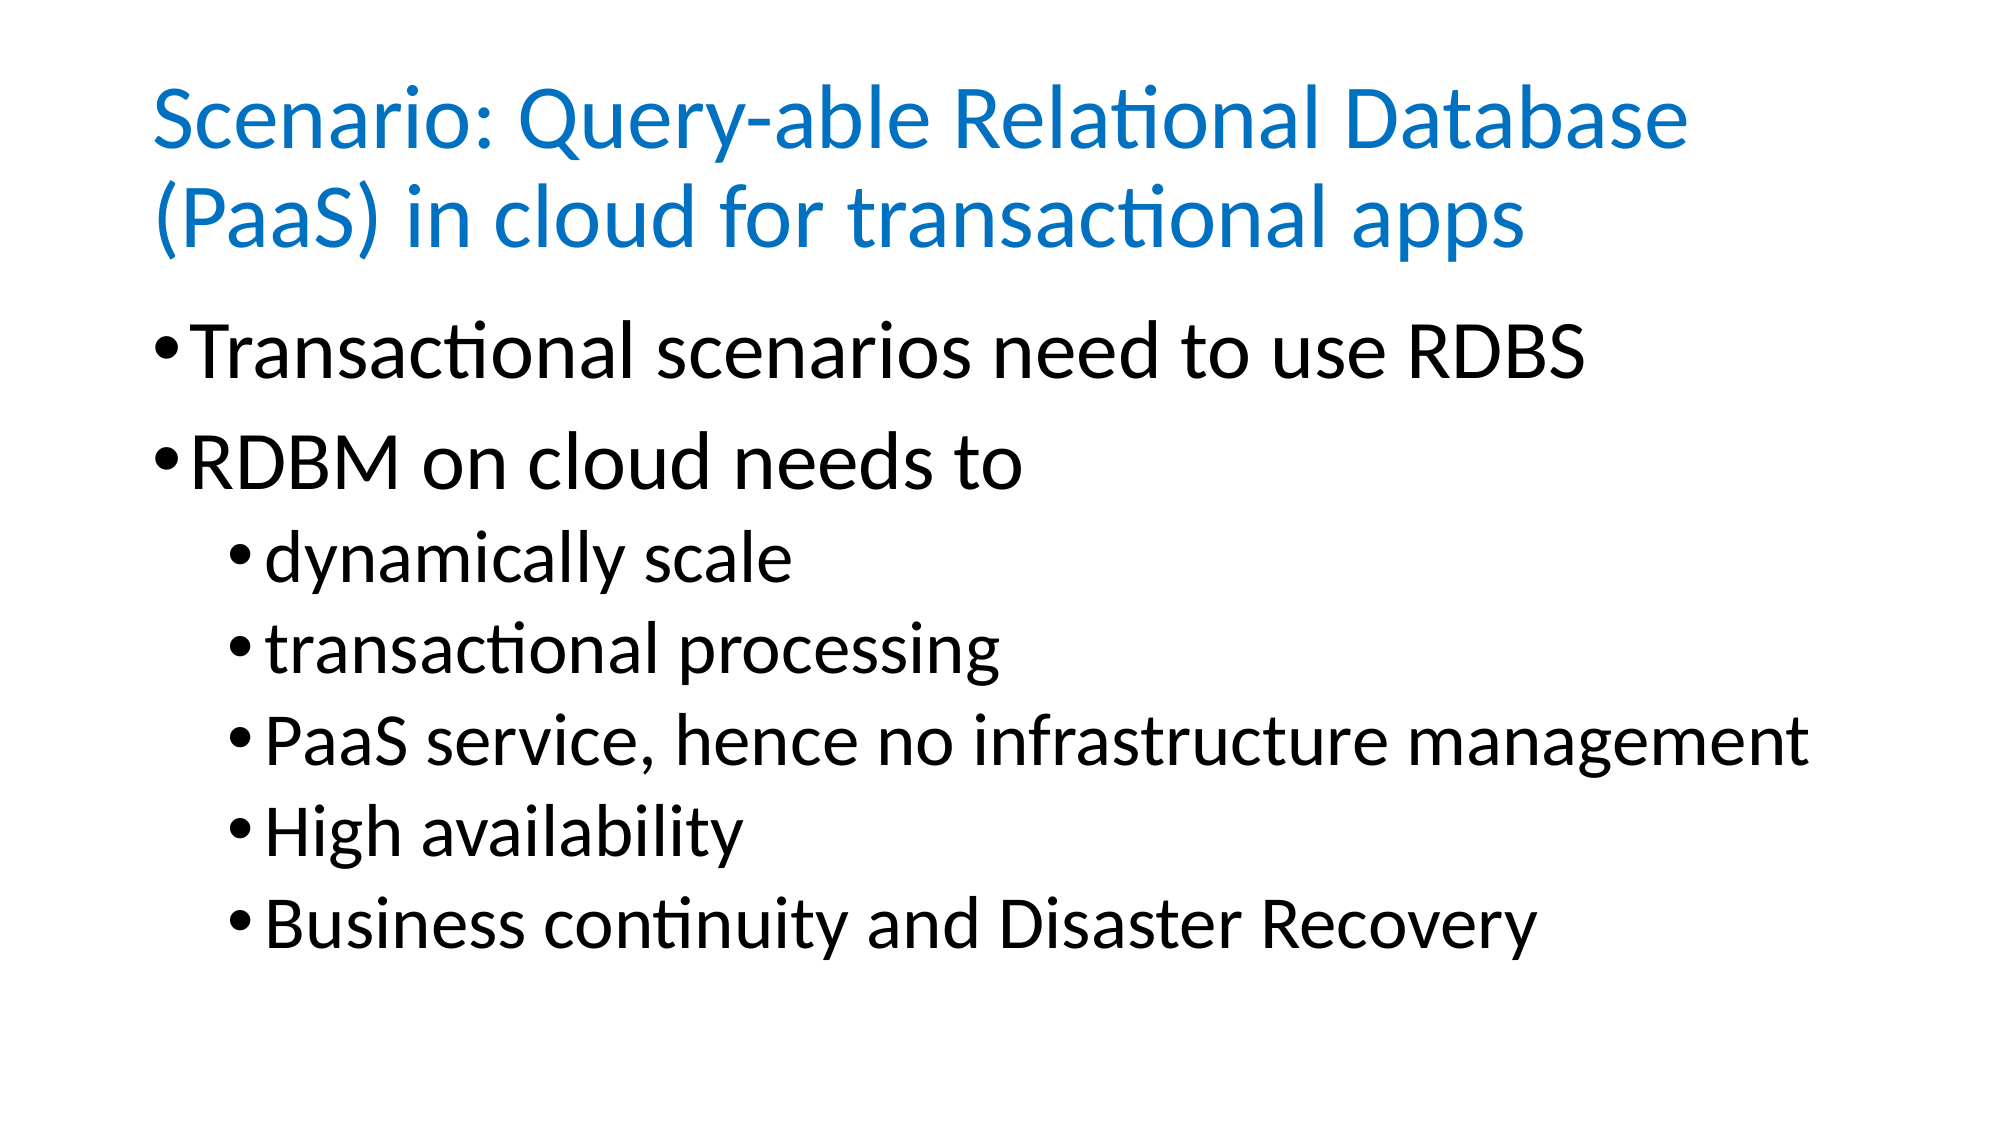

# Scenario: Query-able Relational Database (PaaS) in cloud for transactional apps
Transactional scenarios need to use RDBS
RDBM on cloud needs to
dynamically scale
transactional processing
PaaS service, hence no infrastructure management
High availability
Business continuity and Disaster Recovery